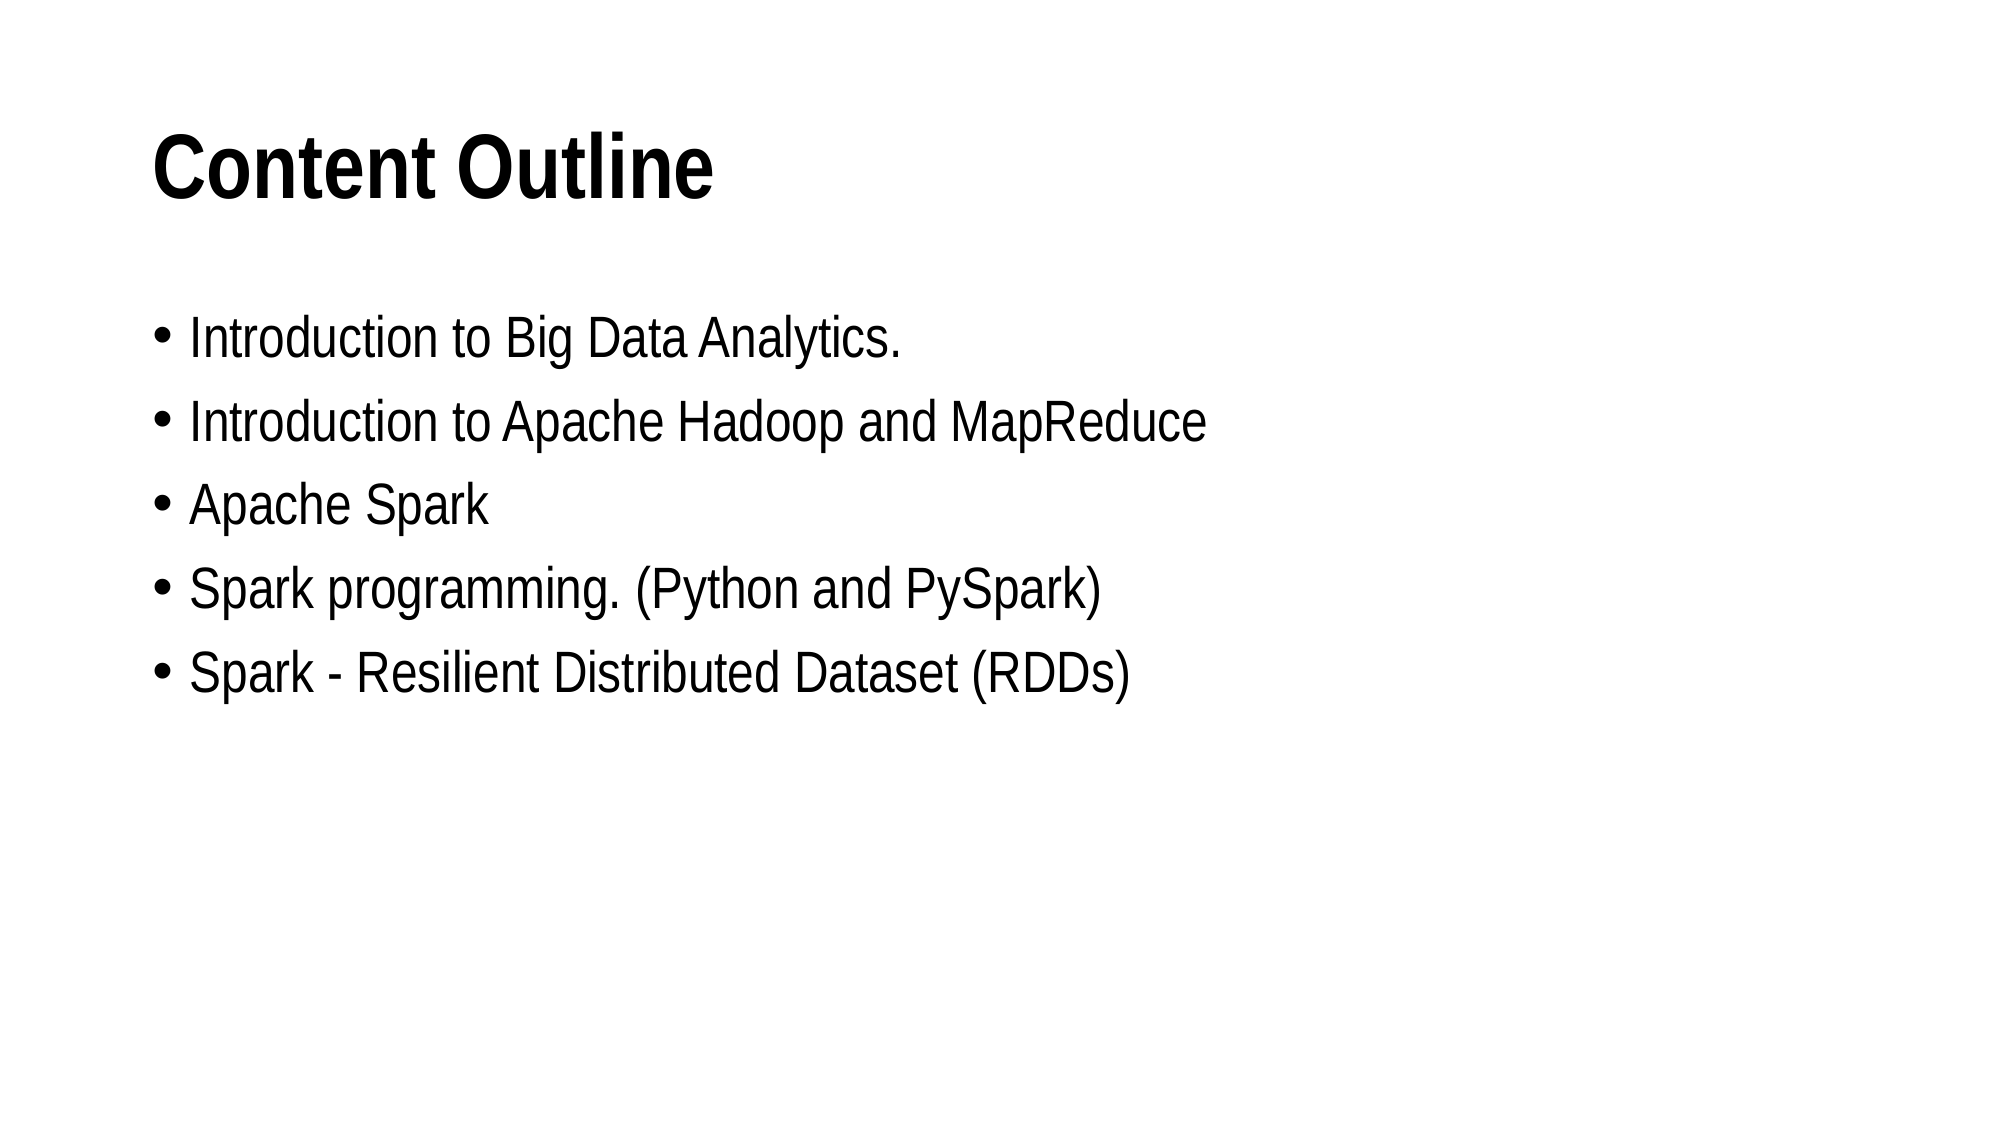

# Content Outline
Introduction to Big Data Analytics.
Introduction to Apache Hadoop and MapReduce
Apache Spark
Spark programming. (Python and PySpark)
Spark - Resilient Distributed Dataset (RDDs)